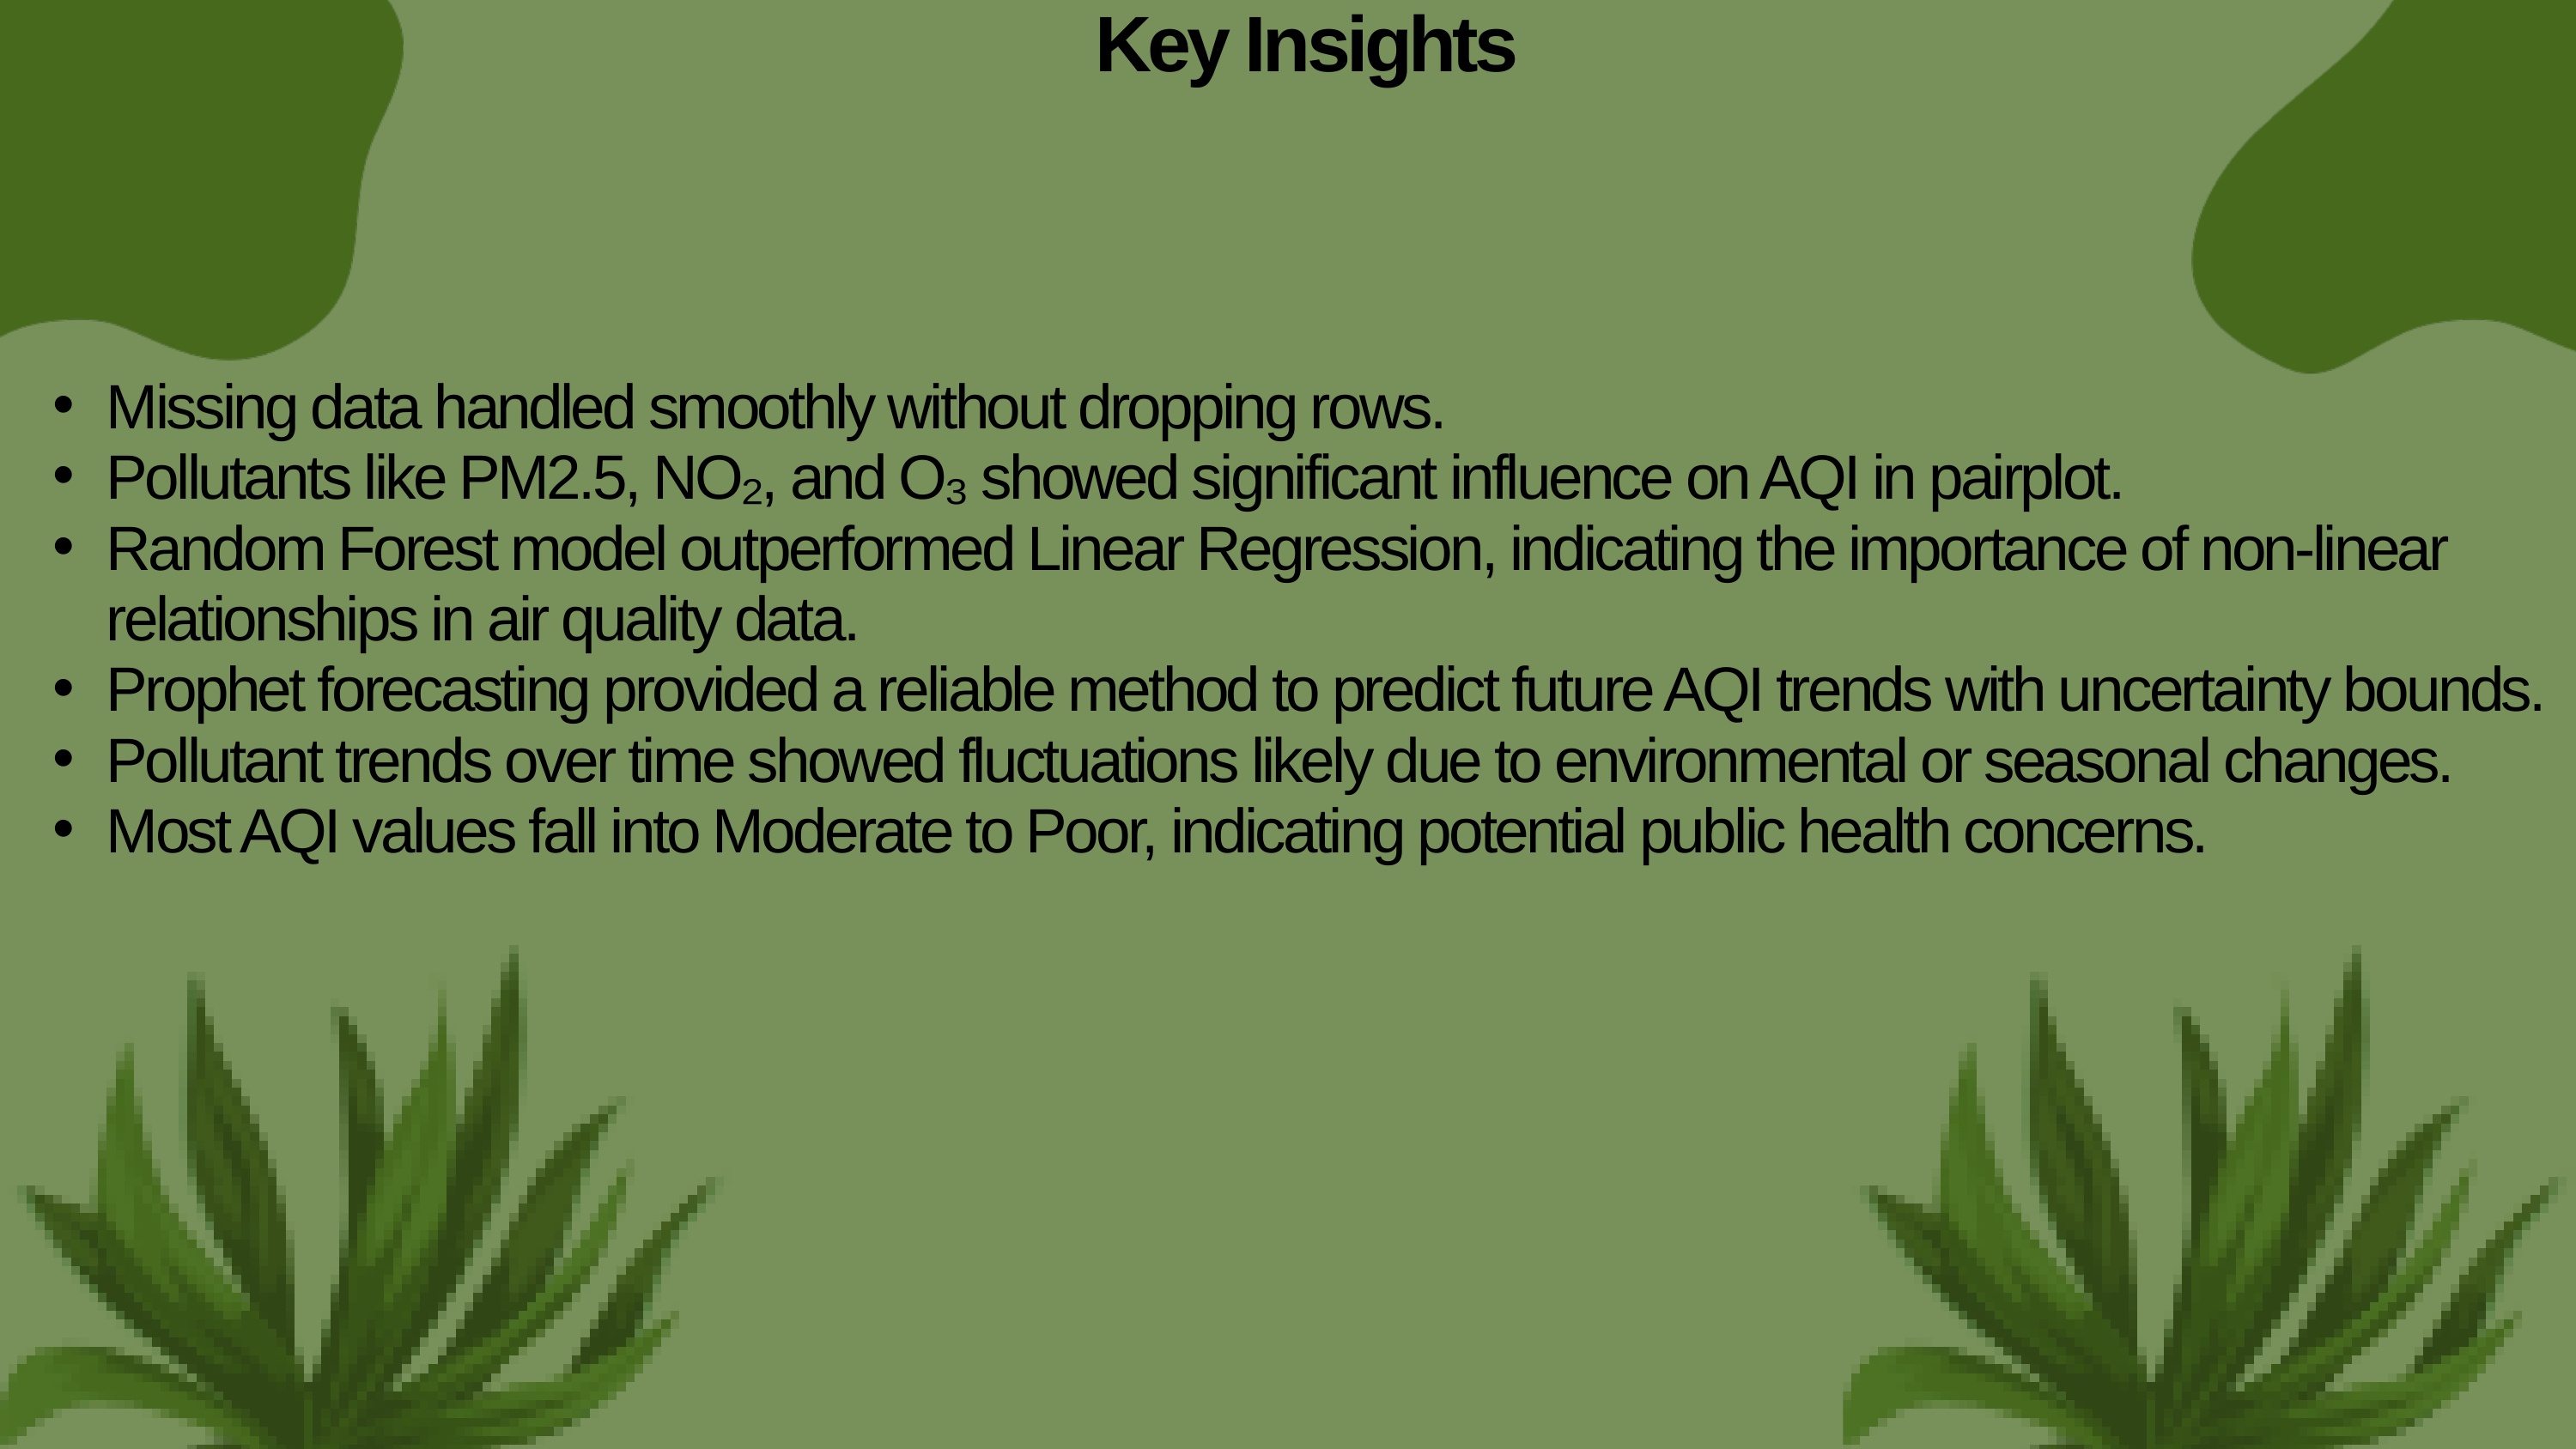

Key Insights

Missing data handled smoothly without dropping rows.
Pollutants like PM2.5, NO₂, and O₃ showed significant influence on AQI in pairplot.
Random Forest model outperformed Linear Regression, indicating the importance of non-linear relationships in air quality data.
Prophet forecasting provided a reliable method to predict future AQI trends with uncertainty bounds.
Pollutant trends over time showed fluctuations likely due to environmental or seasonal changes.
Most AQI values fall into Moderate to Poor, indicating potential public health concerns.